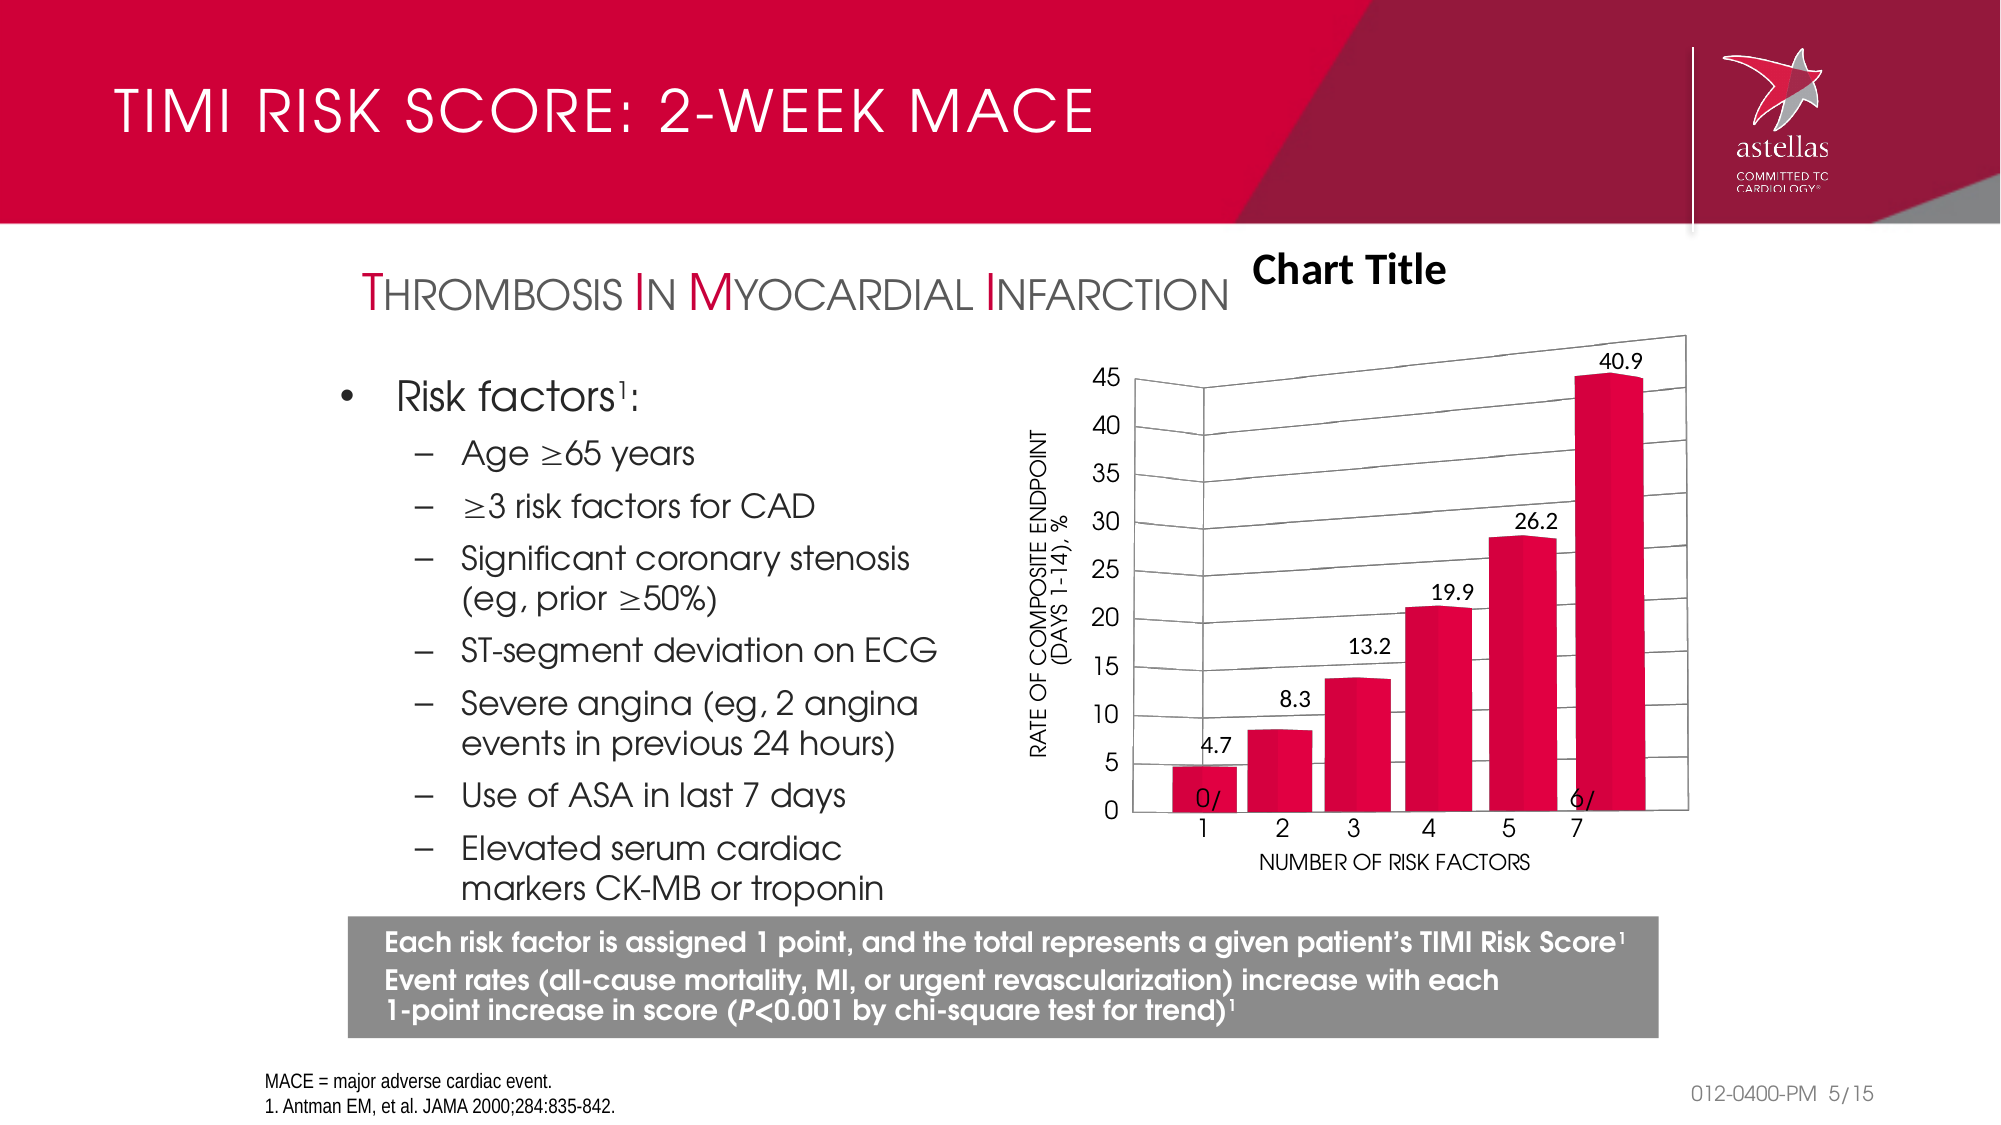

# TIMI risk score: 2-week MACE

[unsupported chart]

THROMBOSIS IN MYOCARDIAL INFARCTION
Risk factors1:
Age ≥65 years
≥3 risk factors for CAD
Significant coronary stenosis (eg, prior ≥50%)
ST-segment deviation on ECG
Severe angina (eg, 2 angina events in previous 24 hours)
Use of ASA in last 7 days
Elevated serum cardiac markers CK-MB or troponin
0/1
2
3
4
5
6/7
   Each risk factor is assigned 1 point, and the total represents a given patient’s TIMI Risk Score1
   Event rates (all-cause mortality, MI, or urgent revascularization) increase with each
   1-point increase in score (P<0.001 by chi-square test for trend)1
MACE = major adverse cardiac event.
1. Antman EM, et al. JAMA 2000;284:835-842.